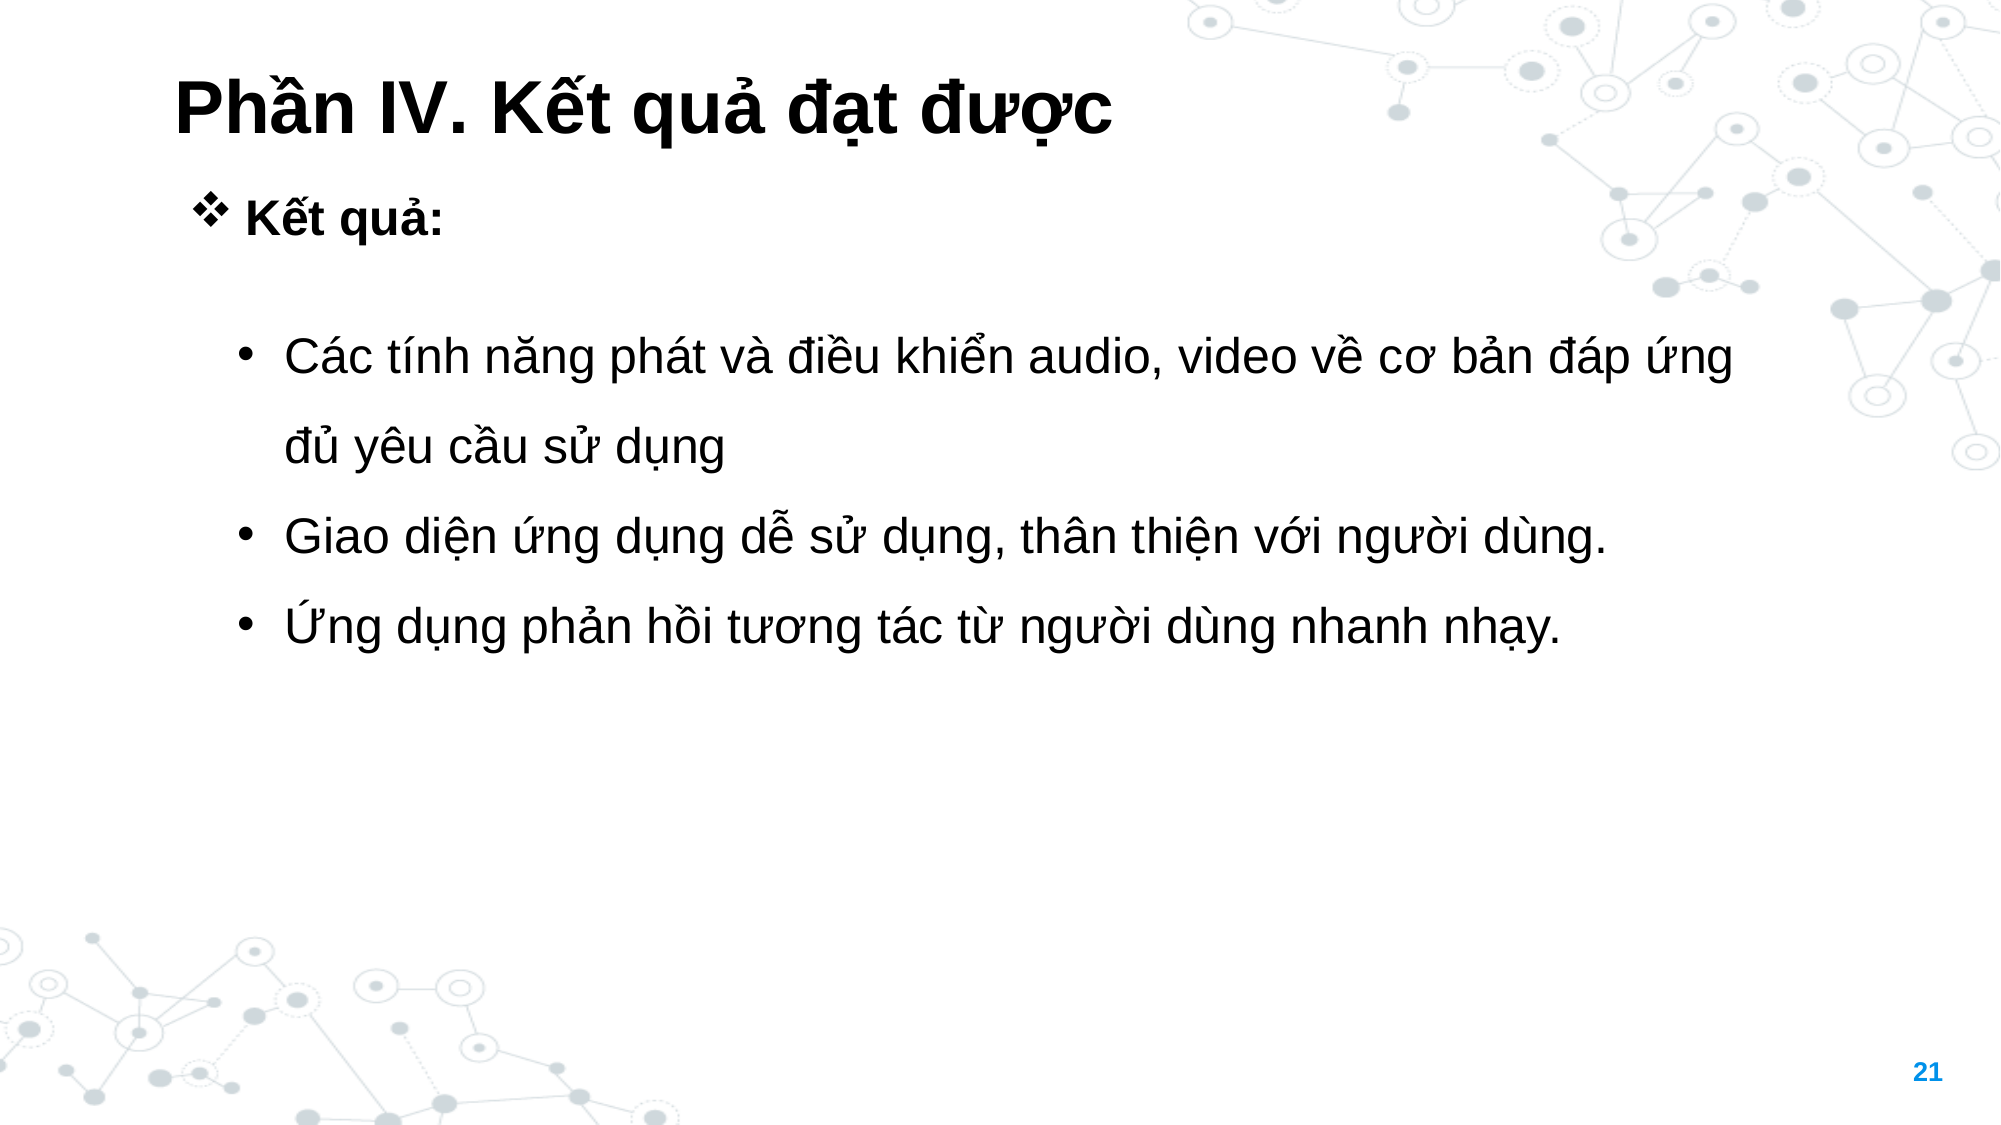

Phần IV. Kết quả đạt được
Kết quả:
Các tính năng phát và điều khiển audio, video về cơ bản đáp ứng đủ yêu cầu sử dụng
Giao diện ứng dụng dễ sử dụng, thân thiện với người dùng.
Ứng dụng phản hồi tương tác từ người dùng nhanh nhạy.
21